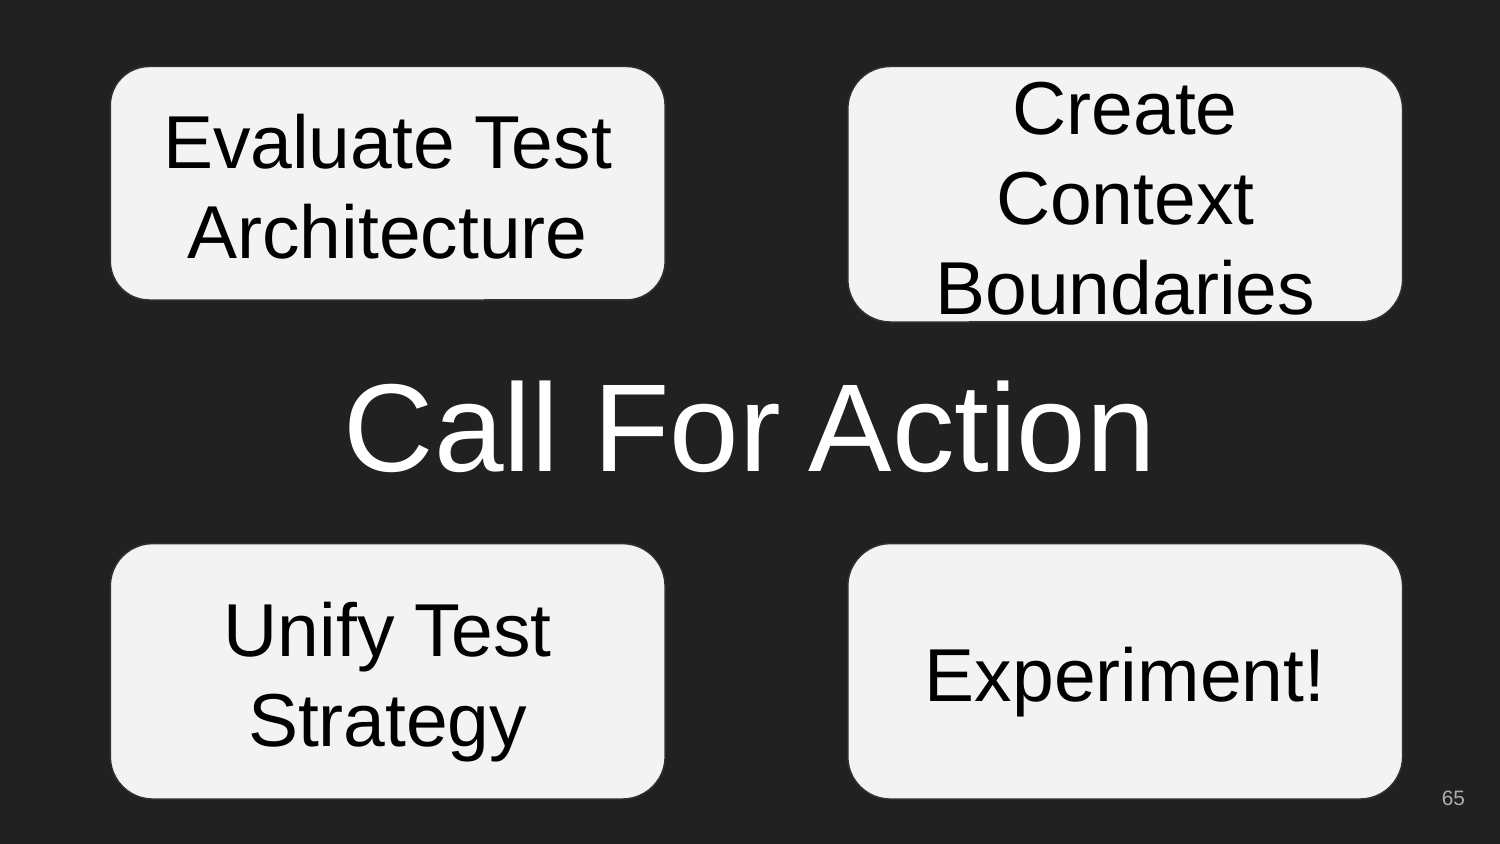

Evaluate Test Architecture
Create Context Boundaries
# Call For Action
Unify Test Strategy
Experiment!
65